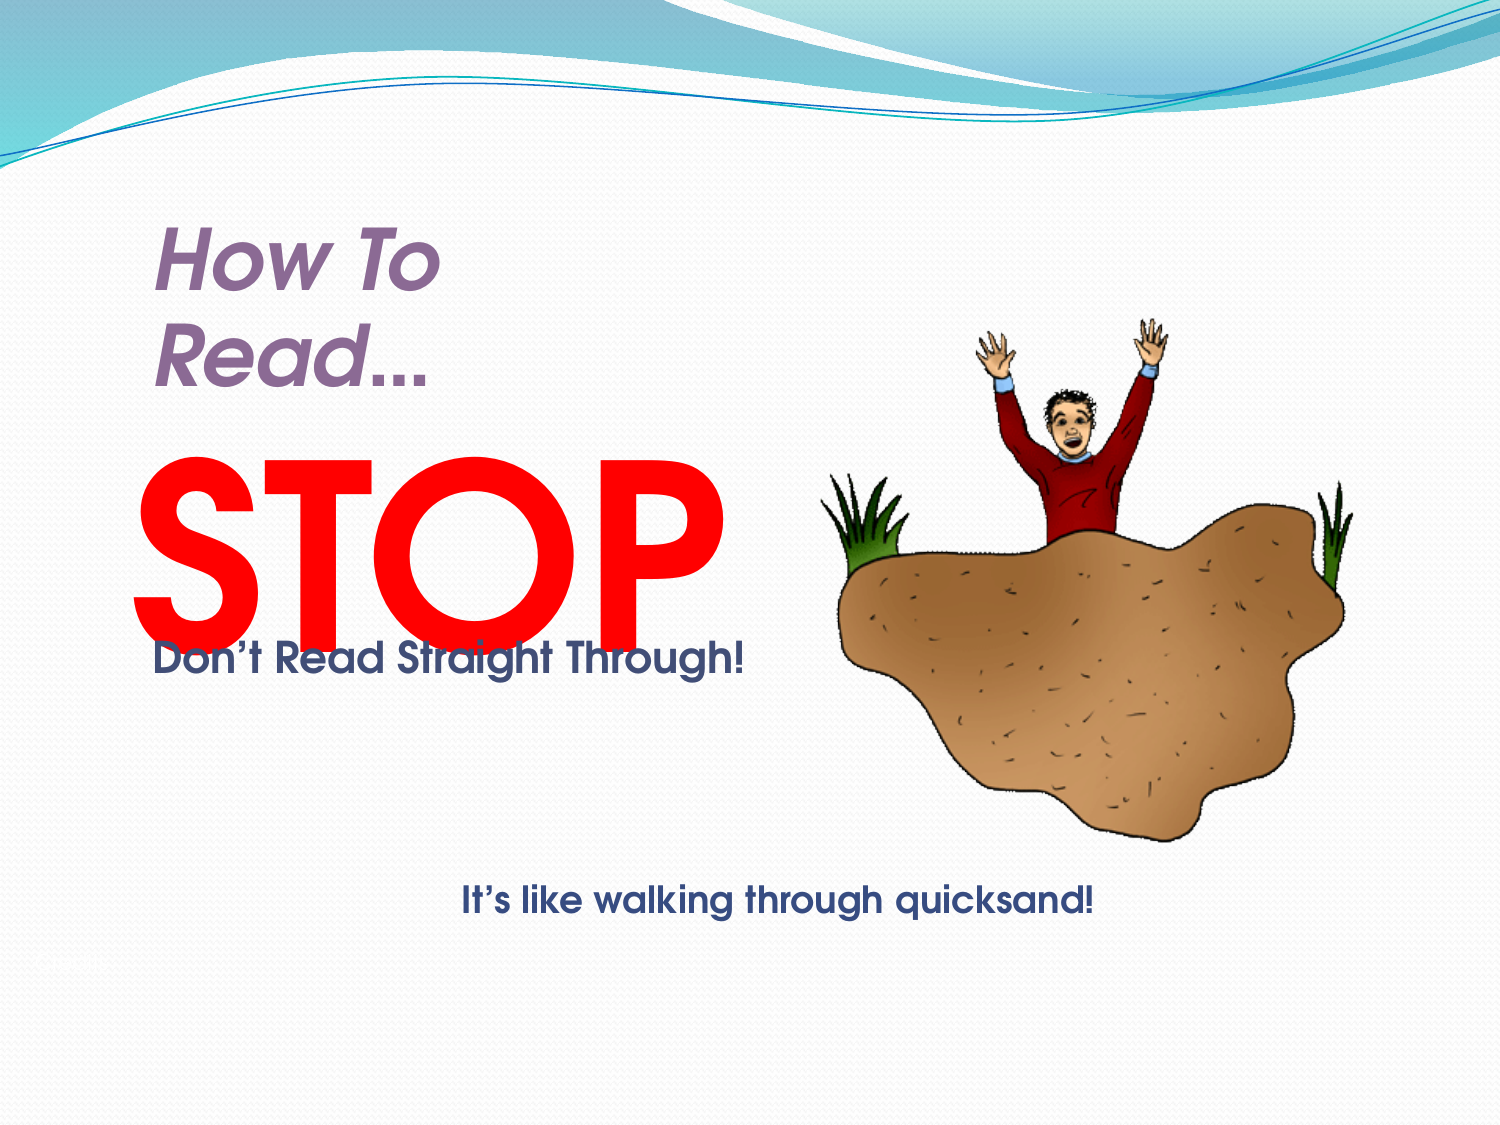

How To	Read…
STOP
Don’t Read Straight Through!
It’s like walking through quicksand!
Credits